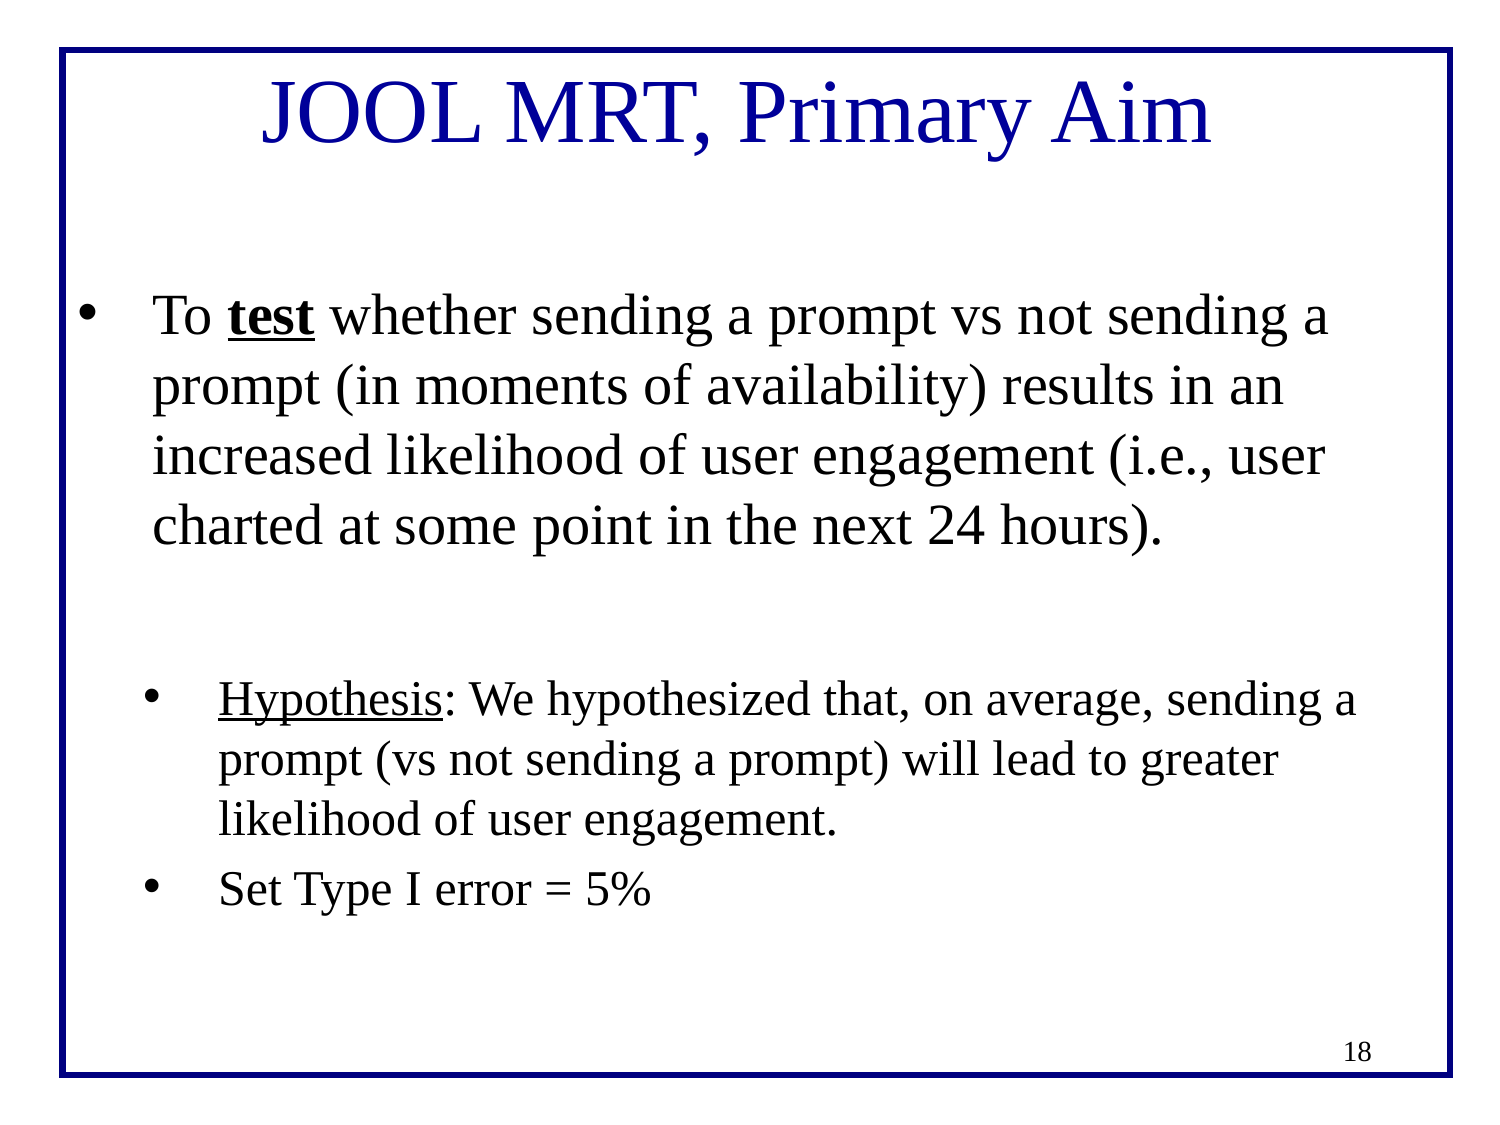

# JOOL MRT, Primary Aim

To test whether sending a prompt vs not sending a prompt (in moments of availability) results in an increased likelihood of user engagement (i.e., user charted at some point in the next 24 hours).

Hypothesis: We hypothesized that, on average, sending a prompt (vs not sending a prompt) will lead to greater likelihood of user engagement.
Set Type I error = 5%
18